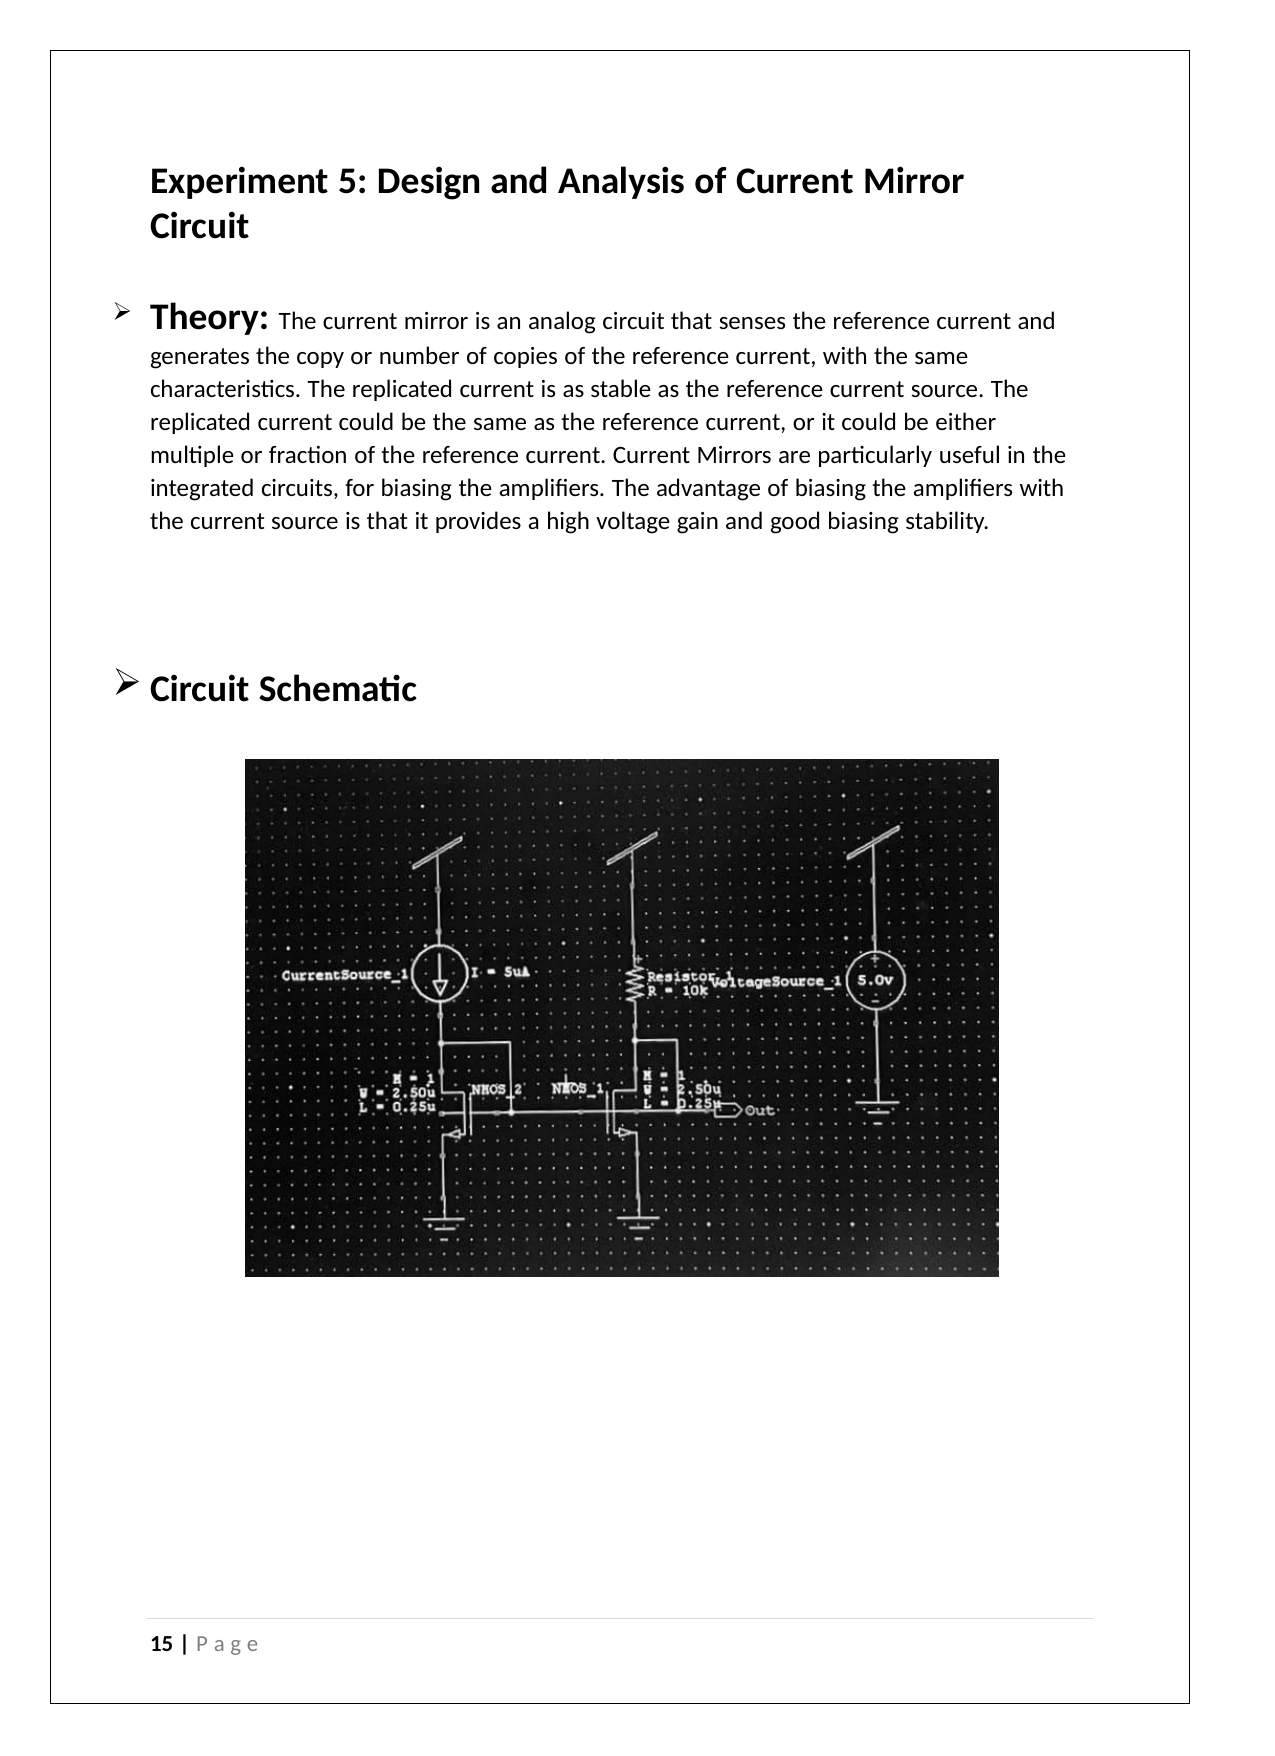

Experiment 5: Design and Analysis of Current Mirror Circuit
Theory: The current mirror is an analog circuit that senses the reference current and generates the copy or number of copies of the reference current, with the same characteristics. The replicated current is as stable as the reference current source. The replicated current could be the same as the reference current, or it could be either multiple or fraction of the reference current. Current Mirrors are particularly useful in the integrated circuits, for biasing the amplifiers. The advantage of biasing the amplifiers with the current source is that it provides a high voltage gain and good biasing stability.
Circuit Schematic

15 | P a g e